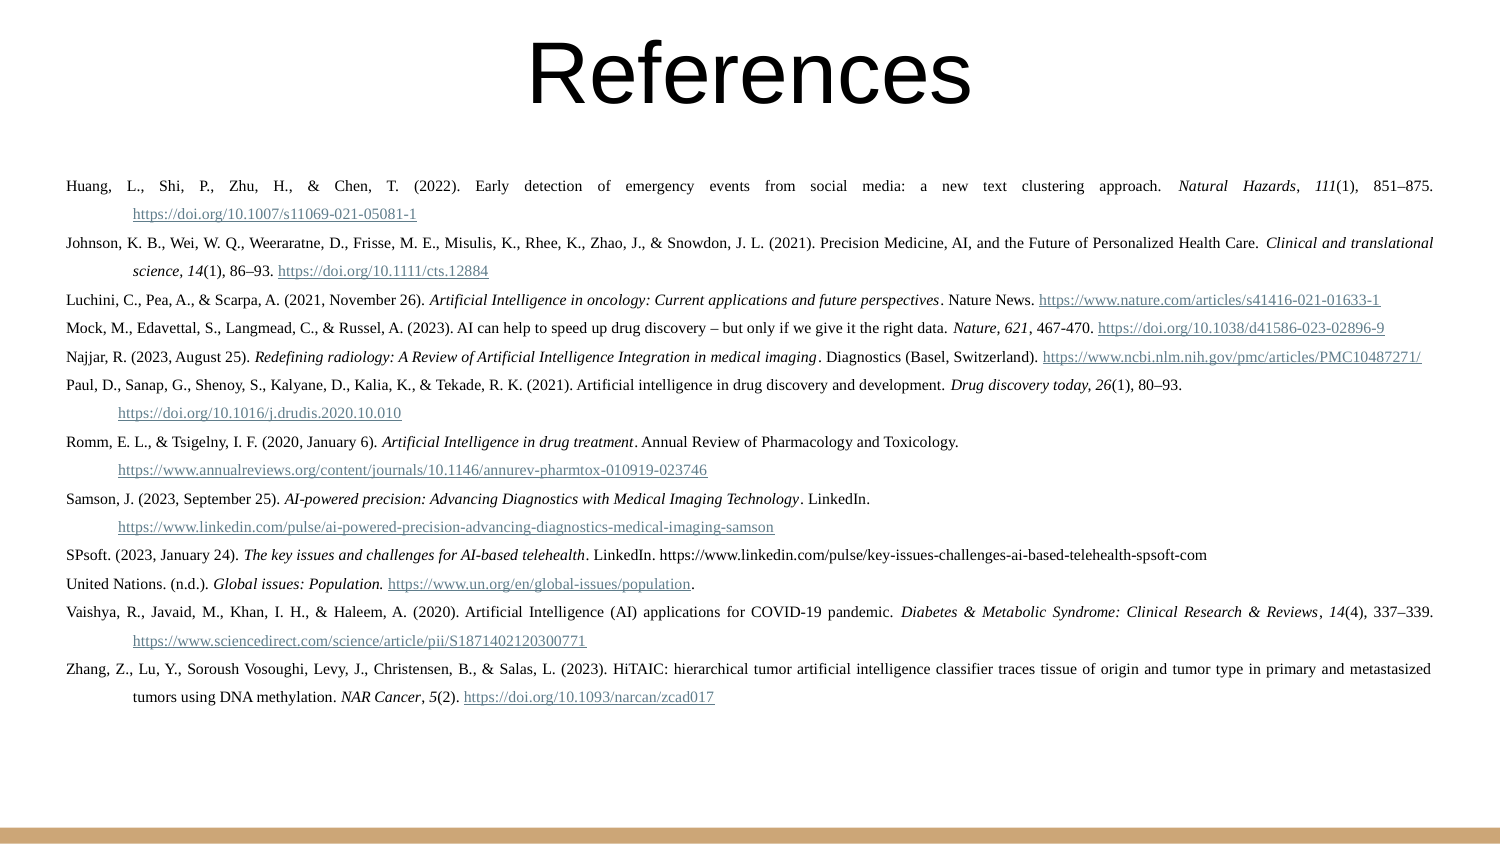

# References
Huang, L., Shi, P., Zhu, H., & Chen, T. (2022). Early detection of emergency events from social media: a new text clustering approach. Natural Hazards, 111(1), 851–875. https://doi.org/10.1007/s11069-021-05081-1
Johnson, K. B., Wei, W. Q., Weeraratne, D., Frisse, M. E., Misulis, K., Rhee, K., Zhao, J., & Snowdon, J. L. (2021). Precision Medicine, AI, and the Future of Personalized Health Care. Clinical and translational science, 14(1), 86–93. https://doi.org/10.1111/cts.12884
Luchini, C., Pea, A., & Scarpa, A. (2021, November 26). Artificial Intelligence in oncology: Current applications and future perspectives. Nature News. https://www.nature.com/articles/s41416-021-01633-1
Mock, M., Edavettal, S., Langmead, C., & Russel, A. (2023). AI can help to speed up drug discovery – but only if we give it the right data. Nature, 621, 467-470. https://doi.org/10.1038/d41586-023-02896-9
Najjar, R. (2023, August 25). Redefining radiology: A Review of Artificial Intelligence Integration in medical imaging. Diagnostics (Basel, Switzerland). https://www.ncbi.nlm.nih.gov/pmc/articles/PMC10487271/
Paul, D., Sanap, G., Shenoy, S., Kalyane, D., Kalia, K., & Tekade, R. K. (2021). Artificial intelligence in drug discovery and development. Drug discovery today, 26(1), 80–93. https://doi.org/10.1016/j.drudis.2020.10.010
Romm, E. L., & Tsigelny, I. F. (2020, January 6). Artificial Intelligence in drug treatment. Annual Review of Pharmacology and Toxicology. https://www.annualreviews.org/content/journals/10.1146/annurev-pharmtox-010919-023746
Samson, J. (2023, September 25). AI-powered precision: Advancing Diagnostics with Medical Imaging Technology. LinkedIn. https://www.linkedin.com/pulse/ai-powered-precision-advancing-diagnostics-medical-imaging-samson
SPsoft. (2023, January 24). The key issues and challenges for AI-based telehealth. LinkedIn. https://www.linkedin.com/pulse/key-issues-challenges-ai-based-telehealth-spsoft-com
United Nations. (n.d.). Global issues: Population. https://www.un.org/en/global-issues/population.
Vaishya, R., Javaid, M., Khan, I. H., & Haleem, A. (2020). Artificial Intelligence (AI) applications for COVID-19 pandemic. Diabetes & Metabolic Syndrome: Clinical Research & Reviews, 14(4), 337–339. https://www.sciencedirect.com/science/article/pii/S1871402120300771
Zhang, Z., Lu, Y., Soroush Vosoughi, Levy, J., Christensen, B., & Salas, L. (2023). HiTAIC: hierarchical tumor artificial intelligence classifier traces tissue of origin and tumor type in primary and metastasized tumors using DNA methylation. NAR Cancer, 5(2). https://doi.org/10.1093/narcan/zcad017